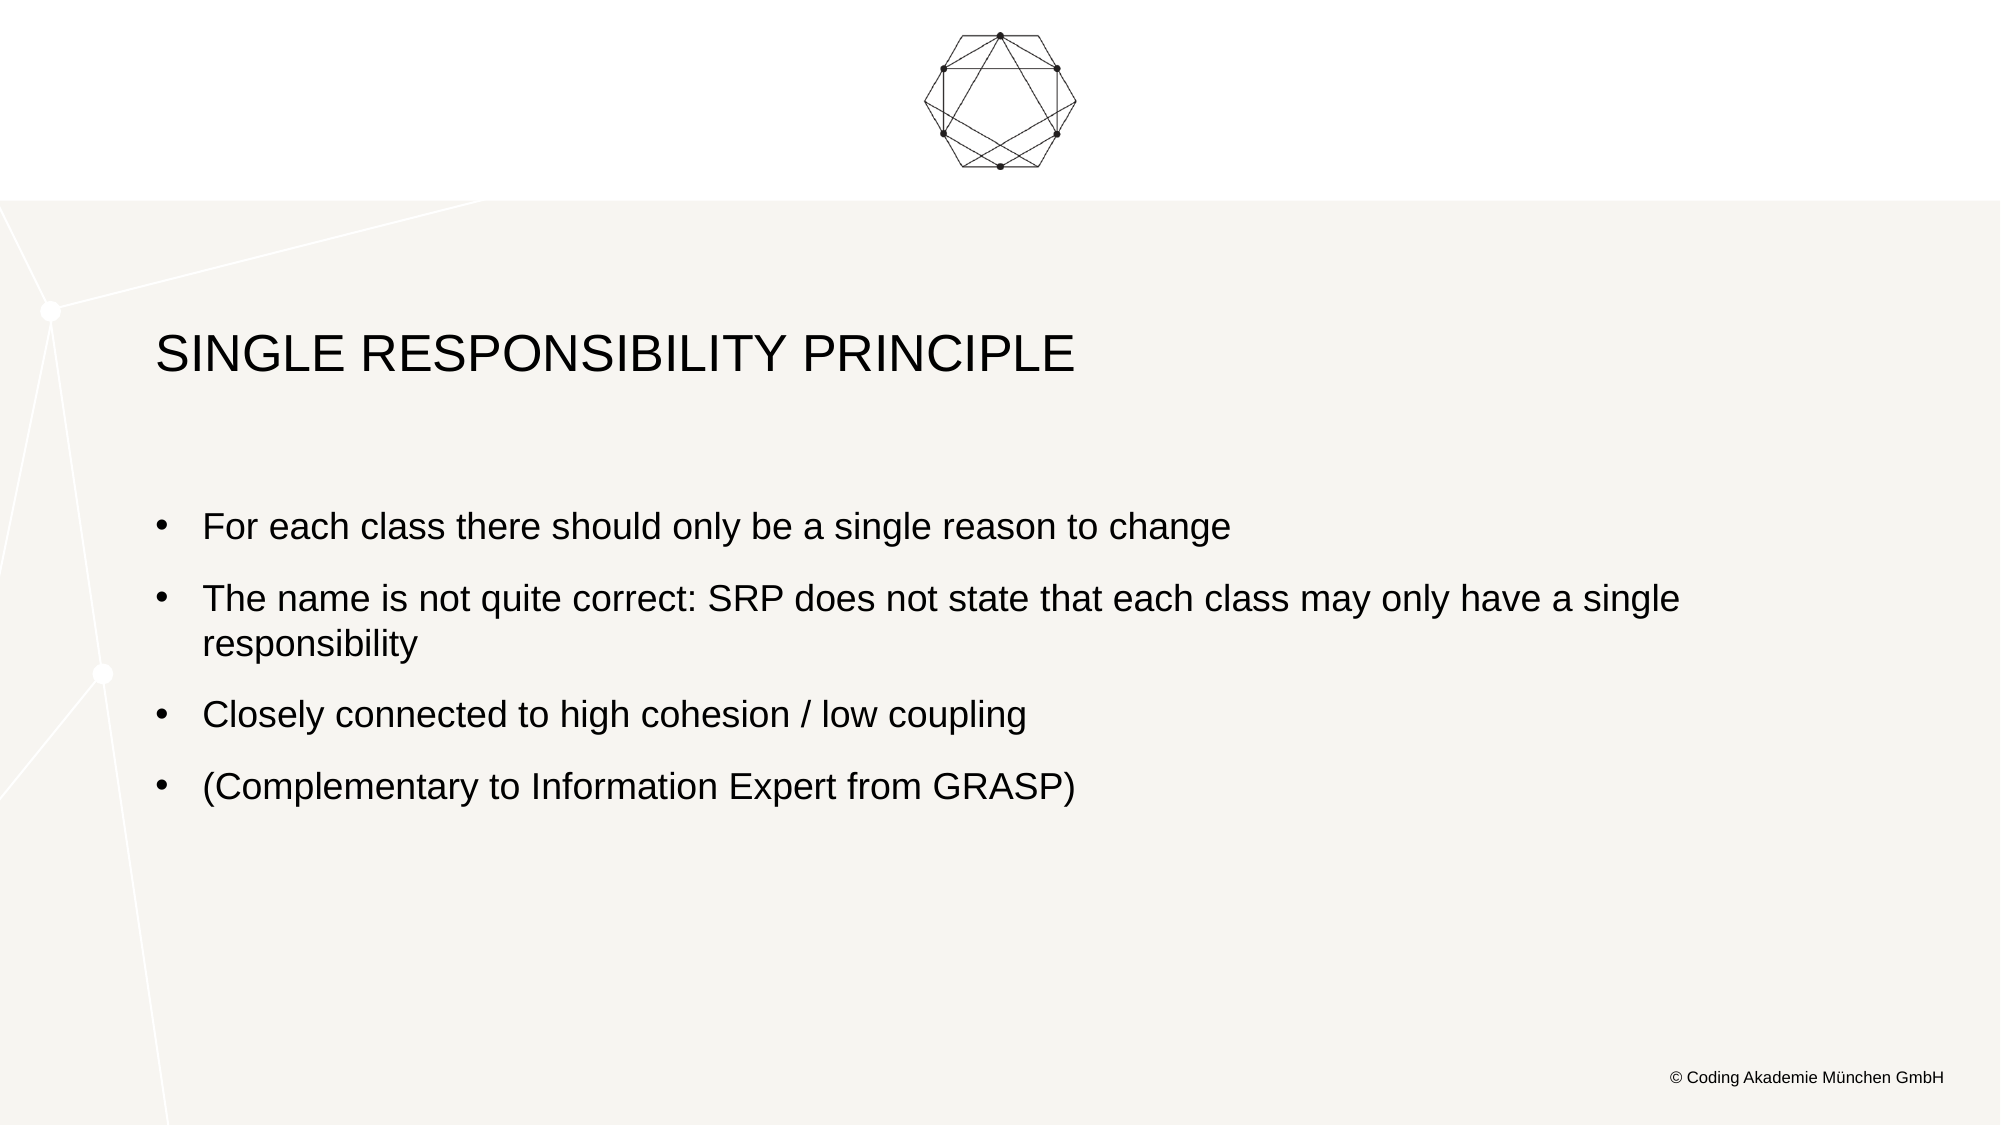

# Single Responsibility Principle
For each class there should only be a single reason to change
The name is not quite correct: SRP does not state that each class may only have a single responsibility
Closely connected to high cohesion / low coupling
(Complementary to Information Expert from GRASP)
© Coding Akademie München GmbH